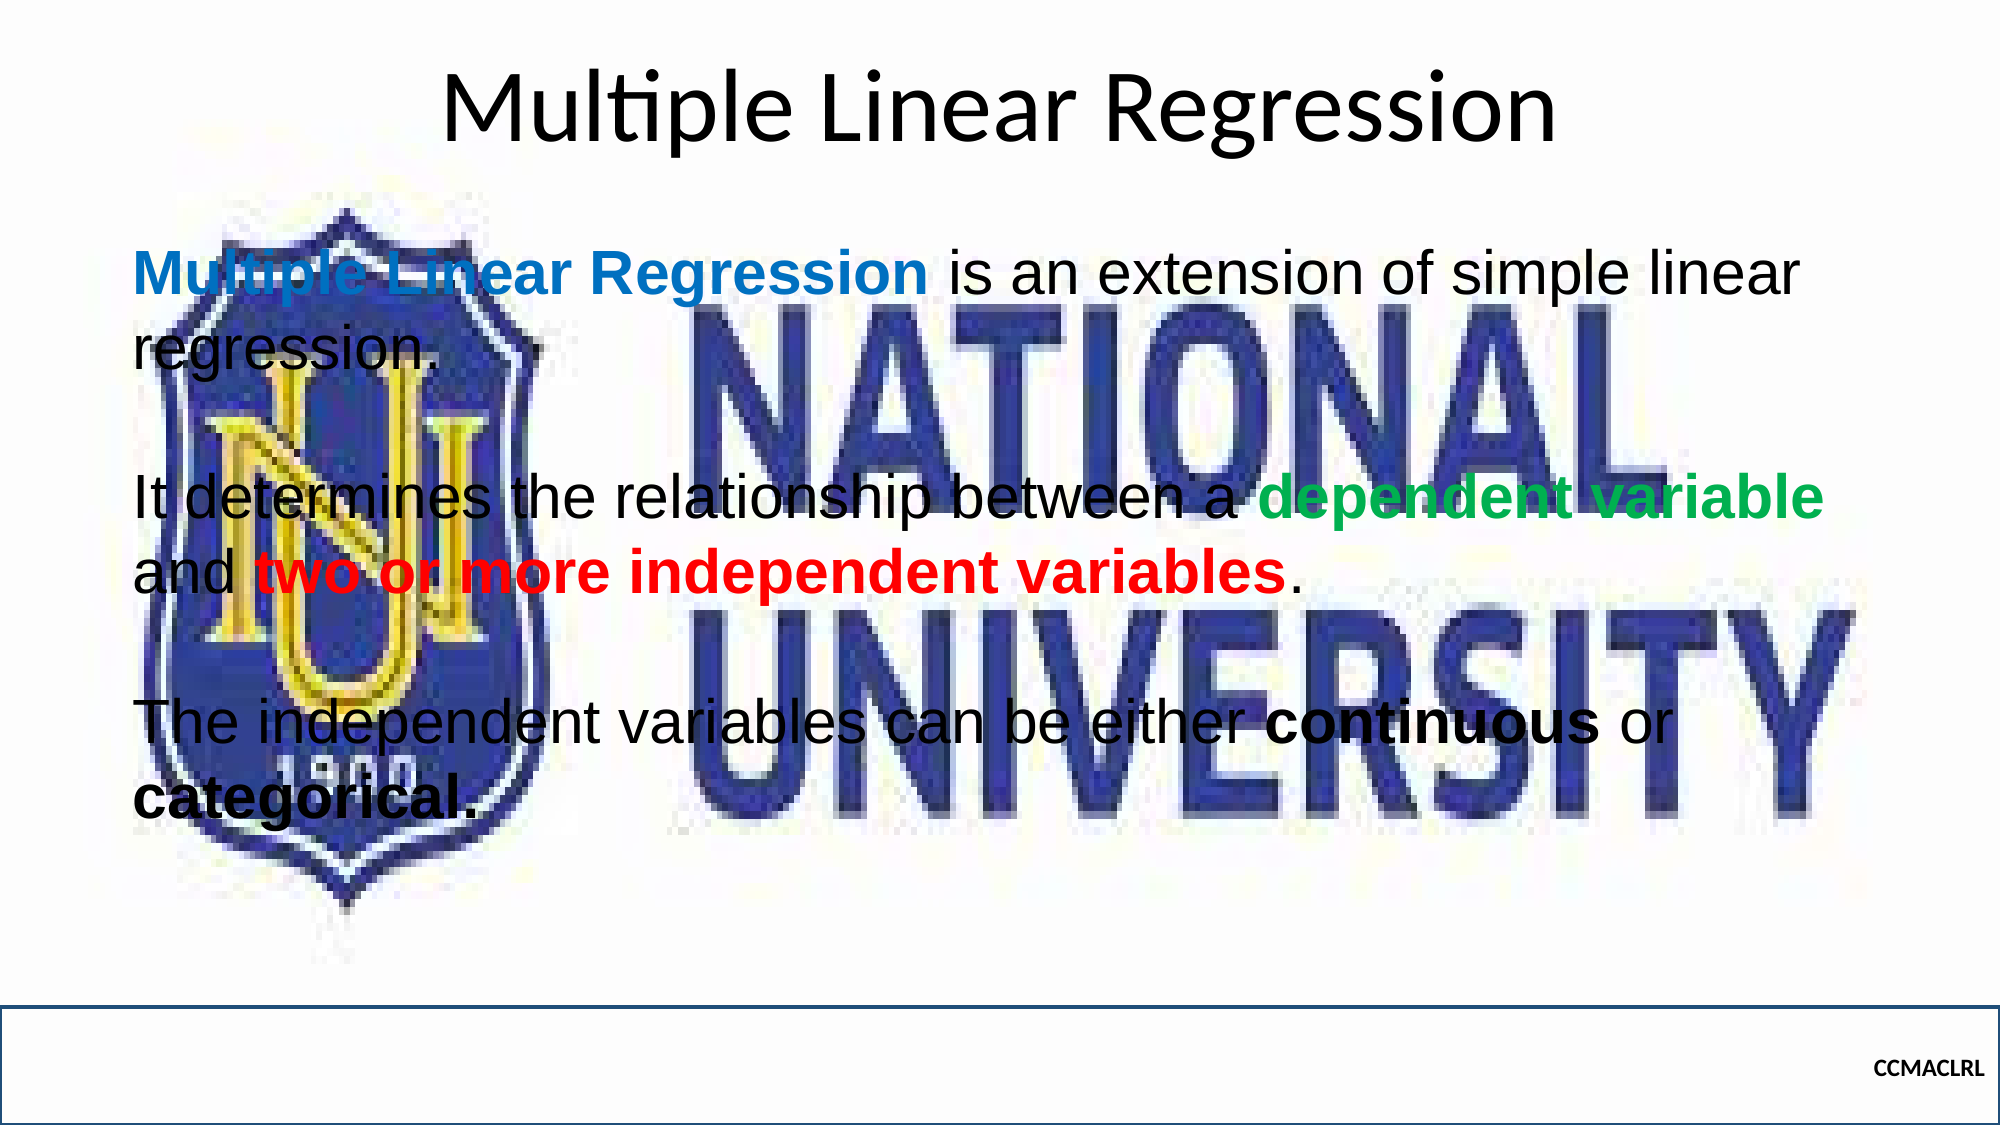

# Multiple Linear Regression
Multiple Linear Regression is an extension of simple linear regression.

It determines the relationship between a dependent variable and two or more independent variables.

The independent variables can be either continuous or categorical.
CCMACLRL